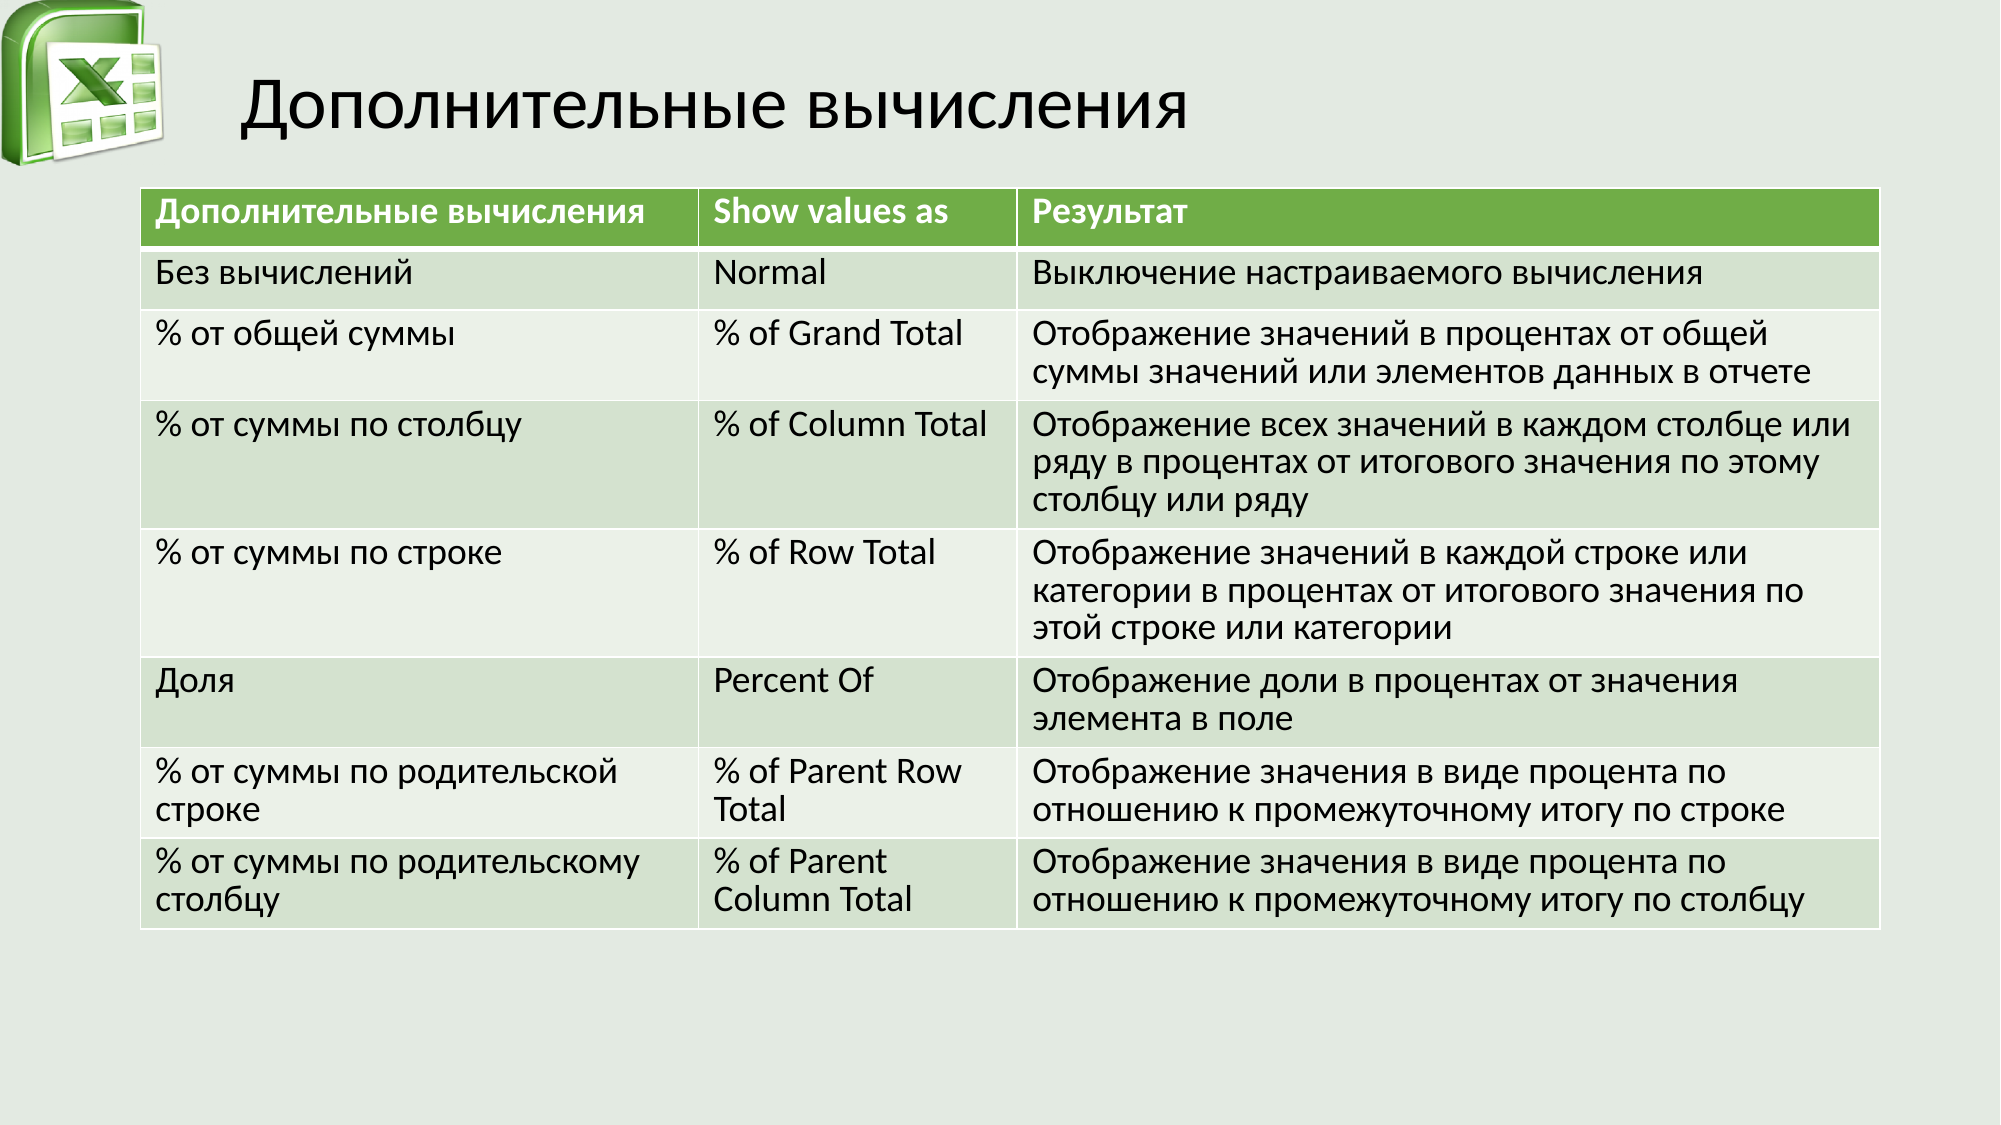

# Дополнительные вычисления
| Дополнительные вычисления | Show values as | Результат |
| --- | --- | --- |
| Без вычислений | Normal | Выключение настраиваемого вычисления |
| % от общей суммы | % of Grand Total | Отображение значений в процентах от общей суммы значений или элементов данных в отчете |
| % от суммы по столбцу | % of Column Total | Отображение всех значений в каждом столбце или ряду в процентах от итогового значения по этому столбцу или ряду |
| % от суммы по строке | % of Row Total | Отображение значений в каждой строке или категории в процентах от итогового значения по этой строке или категории |
| Доля | Percent Of | Отображение доли в процентах от значения элемента в поле |
| % от суммы по родительской строке | % of Parent Row Total | Отображение значения в виде процента по отношению к промежуточному итогу по строке |
| % от суммы по родительскому столбцу | % of Parent Column Total | Отображение значения в виде процента по отношению к промежуточному итогу по столбцу |